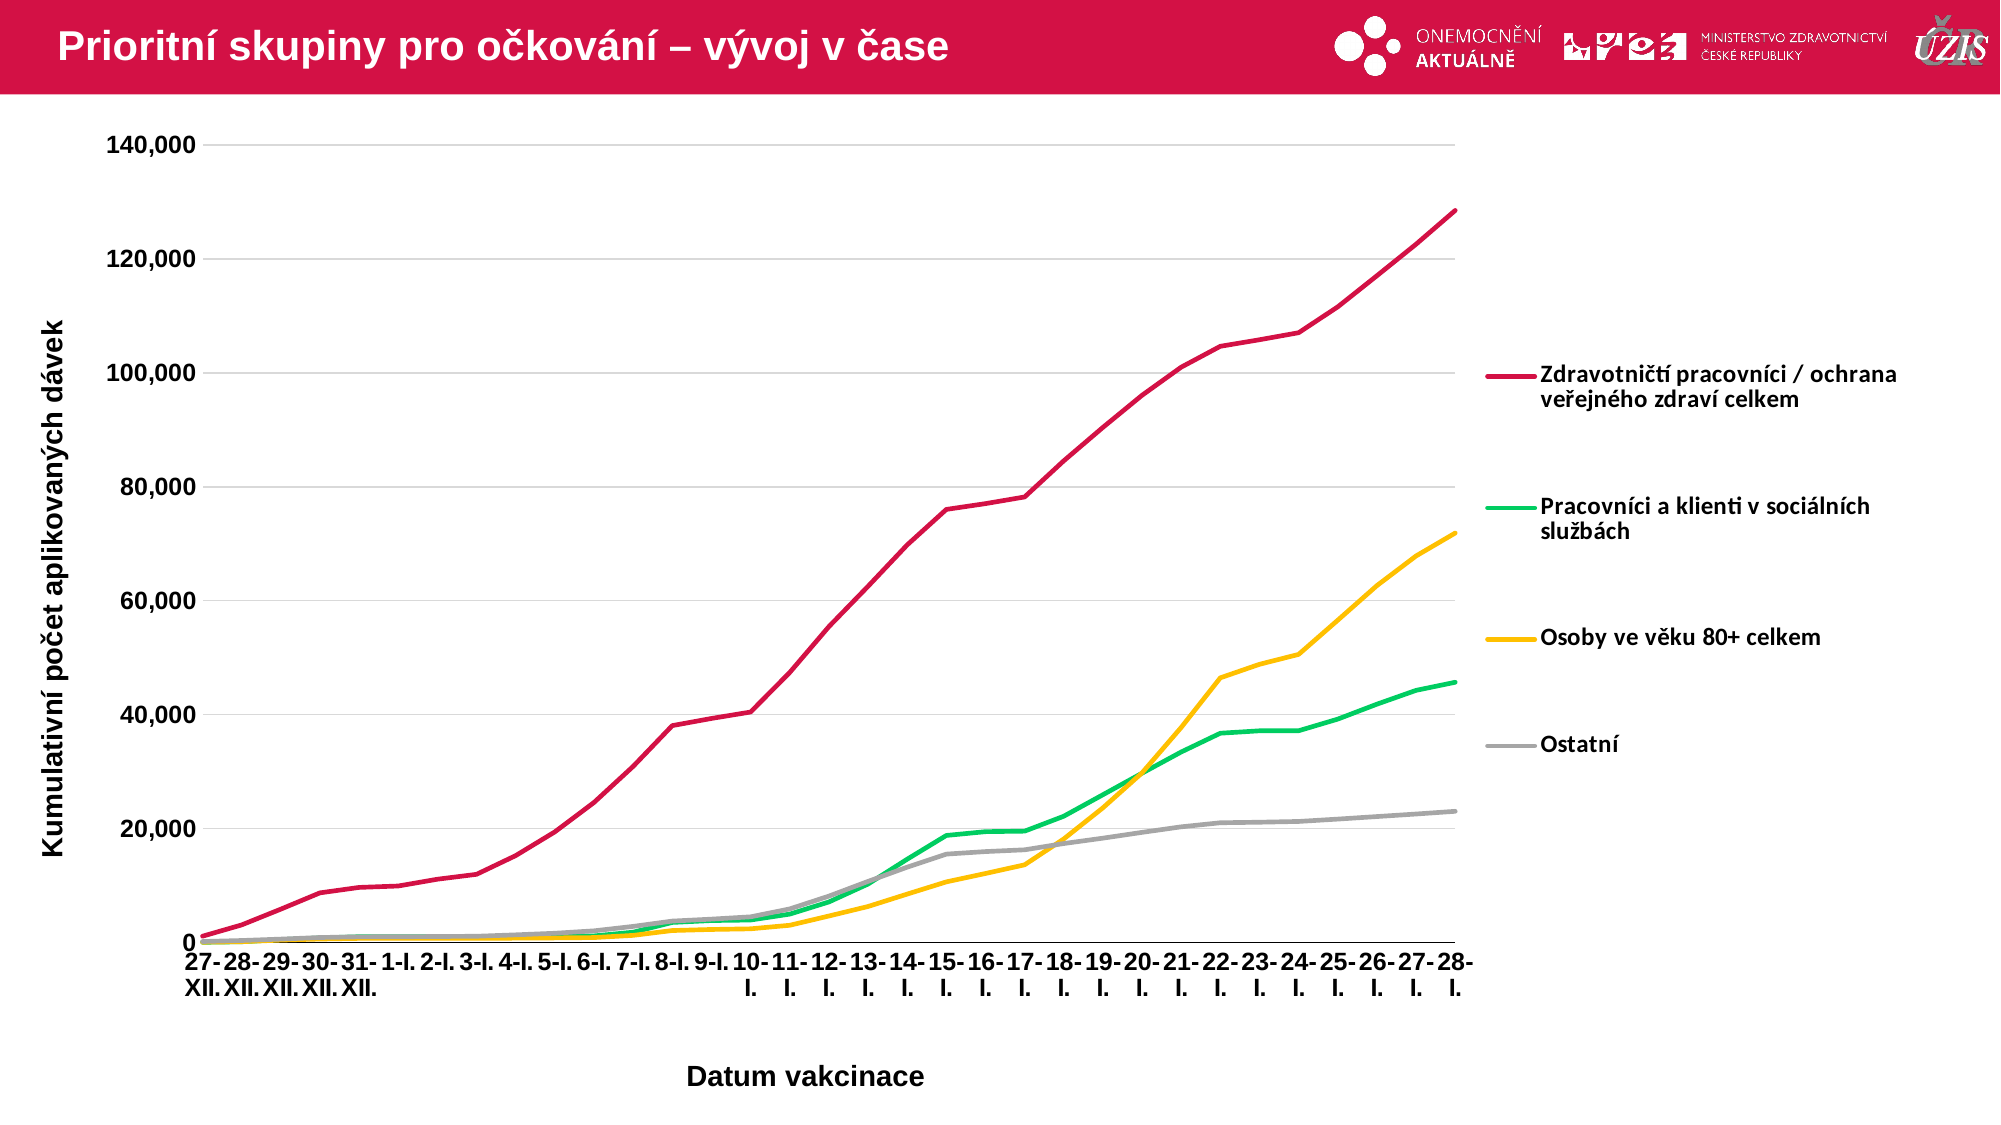

# Prioritní skupiny pro očkování – vývoj v čase

### Chart

| Category | Zdravotničtí pracovníci / ochrana veřejného zdraví celkem | Pracovníci a klienti v sociálních službách | Osoby ve věku 80+ celkem | Ostatní |
|---|---|---|---|---|
| 27-XII. | 1080.0 | 14.0 | 26.0 | 146.0 |
| 28-XII. | 3059.0 | 106.0 | 124.0 | 327.0 |
| 29-XII. | 5833.0 | 478.0 | 404.0 | 580.0 |
| 30-XII. | 8699.0 | 779.0 | 581.0 | 851.0 |
| 31-XII. | 9650.0 | 994.0 | 699.0 | 966.0 |
| 1-I. | 9897.0 | 998.0 | 702.0 | 975.0 |
| 2-I. | 11085.0 | 998.0 | 713.0 | 1035.0 |
| 3-I. | 11954.0 | 1000.0 | 713.0 | 1074.0 |
| 4-I. | 15238.0 | 1006.0 | 742.0 | 1320.0 |
| 5-I. | 19401.0 | 1030.0 | 783.0 | 1601.0 |
| 6-I. | 24572.0 | 1134.0 | 850.0 | 2028.0 |
| 7-I. | 30899.0 | 1790.0 | 1226.0 | 2809.0 |
| 8-I. | 38055.0 | 3503.0 | 2082.0 | 3737.0 |
| 9-I. | 39315.0 | 3832.0 | 2268.0 | 4080.0 |
| 10-I. | 40442.0 | 3922.0 | 2375.0 | 4489.0 |
| 11-I. | 47391.0 | 4964.0 | 2999.0 | 5879.0 |
| 12-I. | 55435.0 | 7094.0 | 4628.0 | 8125.0 |
| 13-I. | 62529.0 | 10244.0 | 6295.0 | 10708.0 |
| 14-I. | 69799.0 | 14602.0 | 8472.0 | 13205.0 |
| 15-I. | 76028.0 | 18775.0 | 10618.0 | 15498.0 |
| 16-I. | 77043.0 | 19434.0 | 12094.0 | 15944.0 |
| 17-I. | 78219.0 | 19531.0 | 13624.0 | 16250.0 |
| 18-I. | 84553.0 | 22140.0 | 18148.0 | 17357.0 |
| 19-I. | 90419.0 | 25912.0 | 23617.0 | 18299.0 |
| 20-I. | 96064.0 | 29703.0 | 29756.0 | 19310.0 |
| 21-I. | 100993.0 | 33425.0 | 37726.0 | 20290.0 |
| 22-I. | 104667.0 | 36719.0 | 46452.0 | 21001.0 |
| 23-I. | 105814.0 | 37148.0 | 48826.0 | 21092.0 |
| 24-I. | 107056.0 | 37152.0 | 50562.0 | 21232.0 |
| 25-I. | 111599.0 | 39199.0 | 56562.0 | 21645.0 |
| 26-I. | 117058.0 | 41820.0 | 62650.0 | 22093.0 |
| 27-I. | 122591.0 | 44247.0 | 67855.0 | 22532.0 |
| 28-I. | 128523.0 | 45670.0 | 71878.0 | 23009.0 |
Kumulativní počet aplikovaných dávek
Datum vakcinace